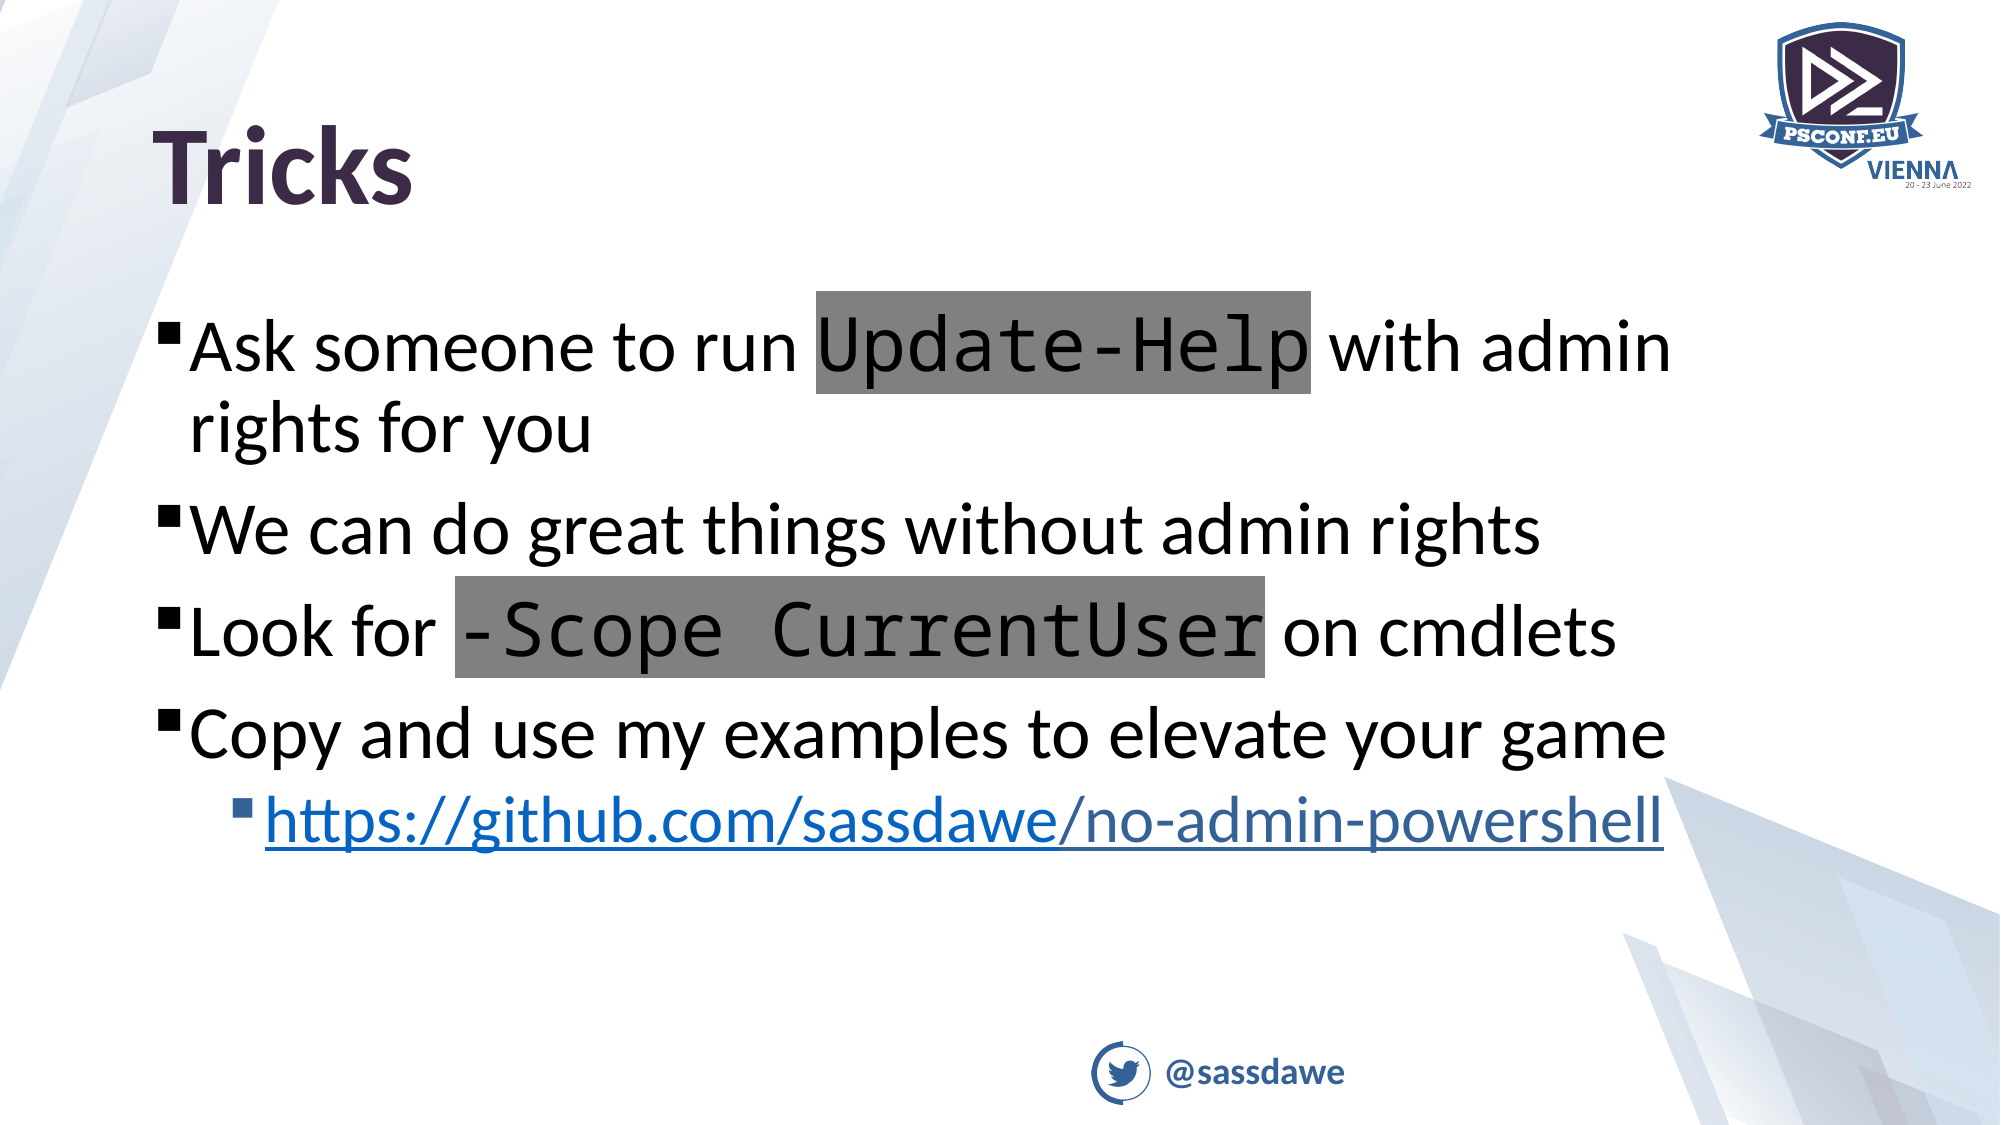

# Tricks
Ask someone to run Update-Help with admin rights for you
We can do great things without admin rights
Look for -Scope CurrentUser on cmdlets
Copy and use my examples to elevate your game
https://github.com/sassdawe/no-admin-powershell